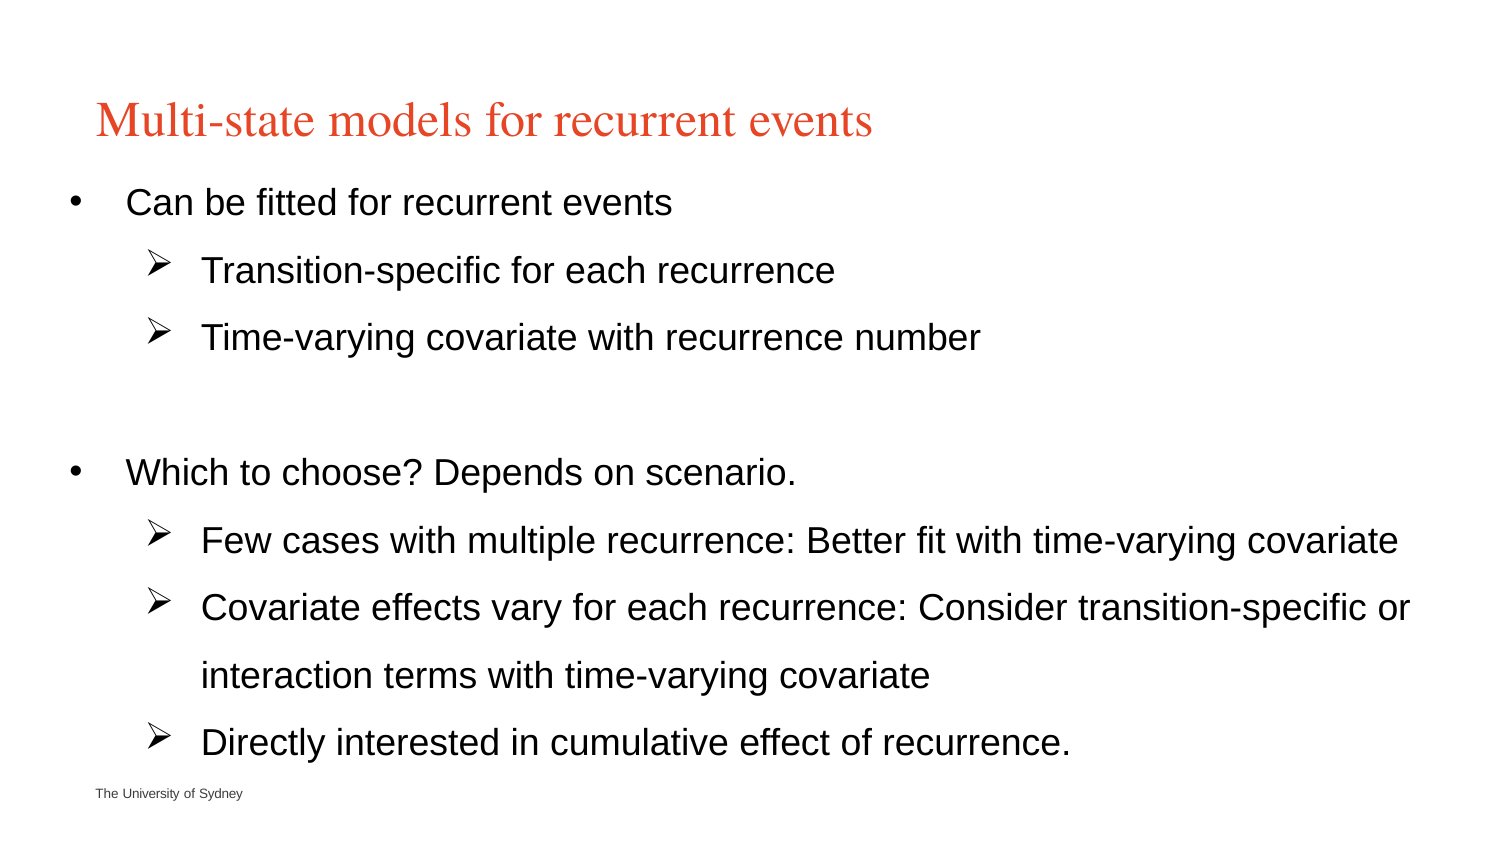

# Multi-state models for recurrent events
Can be fitted for recurrent events
Transition-specific for each recurrence
Time-varying covariate with recurrence number

Which to choose? Depends on scenario.
Few cases with multiple recurrence: Better fit with time-varying covariate
Covariate effects vary for each recurrence: Consider transition-specific or interaction terms with time-varying covariate
Directly interested in cumulative effect of recurrence.